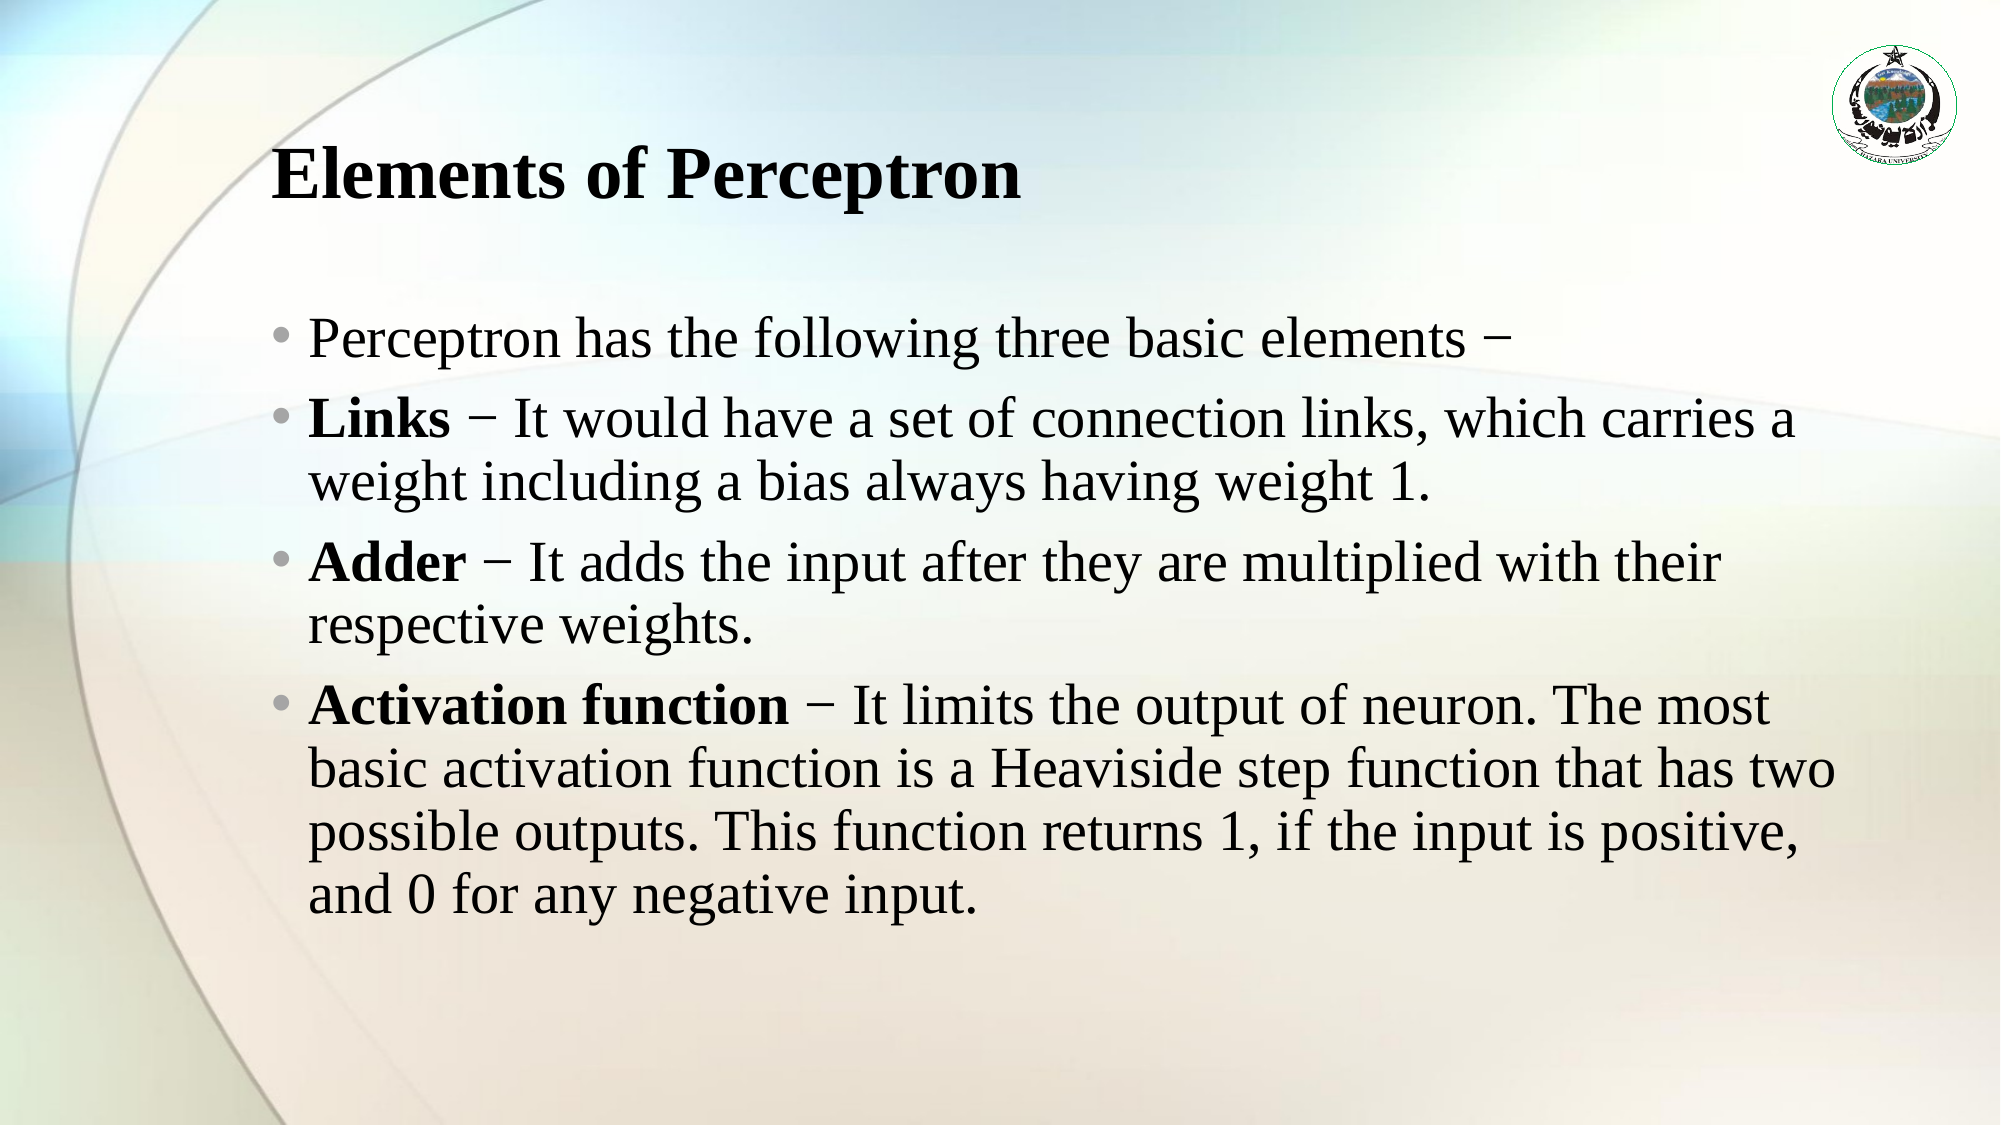

# Elements of Perceptron
Perceptron has the following three basic elements −
Links − It would have a set of connection links, which carries a weight including a bias always having weight 1.
Adder − It adds the input after they are multiplied with their respective weights.
Activation function − It limits the output of neuron. The most basic activation function is a Heaviside step function that has two possible outputs. This function returns 1, if the input is positive, and 0 for any negative input.